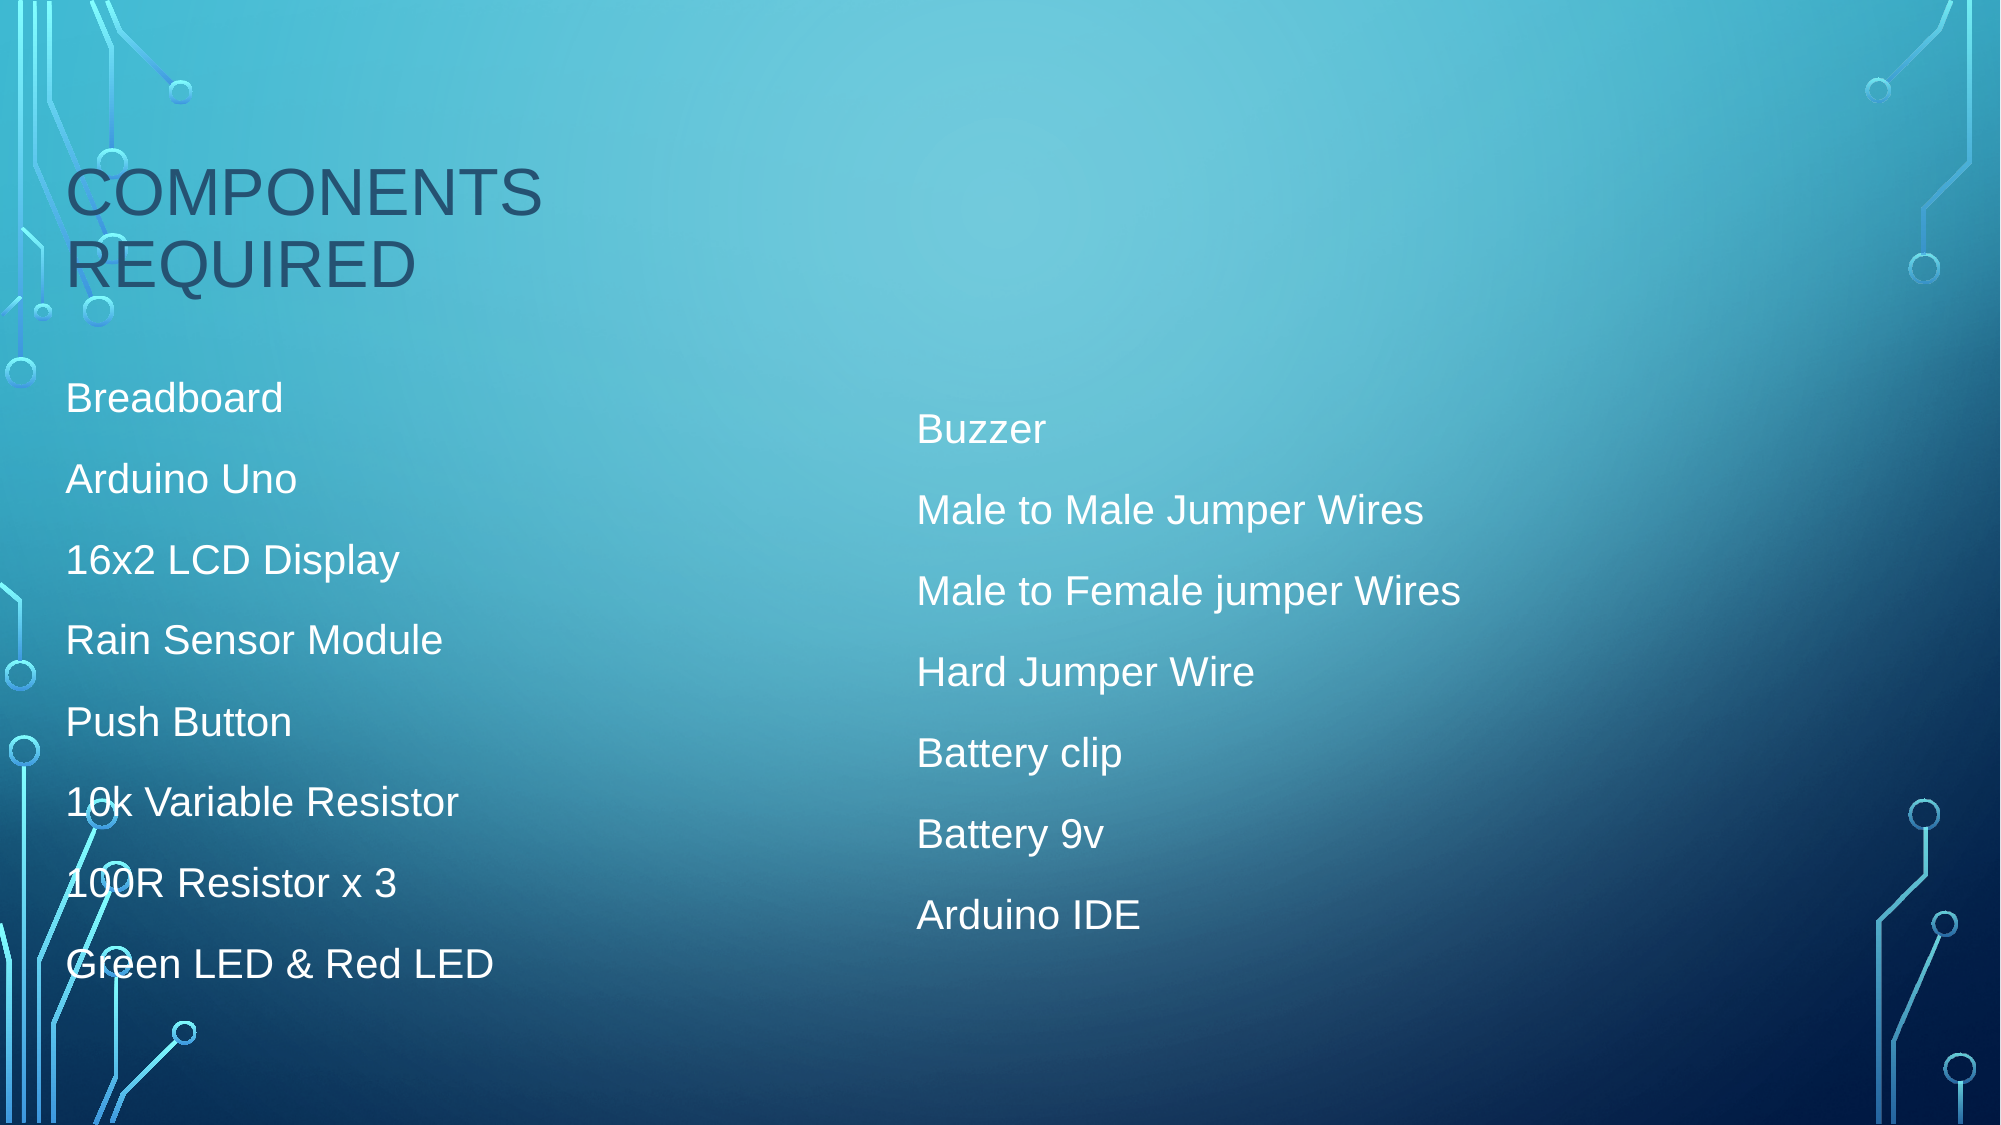

# Components Required
Buzzer
Male to Male Jumper Wires
Male to Female jumper Wires
Hard Jumper Wire
Battery clip
Battery 9v
Arduino IDE
Breadboard
Arduino Uno
16x2 LCD Display
Rain Sensor Module
Push Button
10k Variable Resistor
100R Resistor x 3
Green LED & Red LED